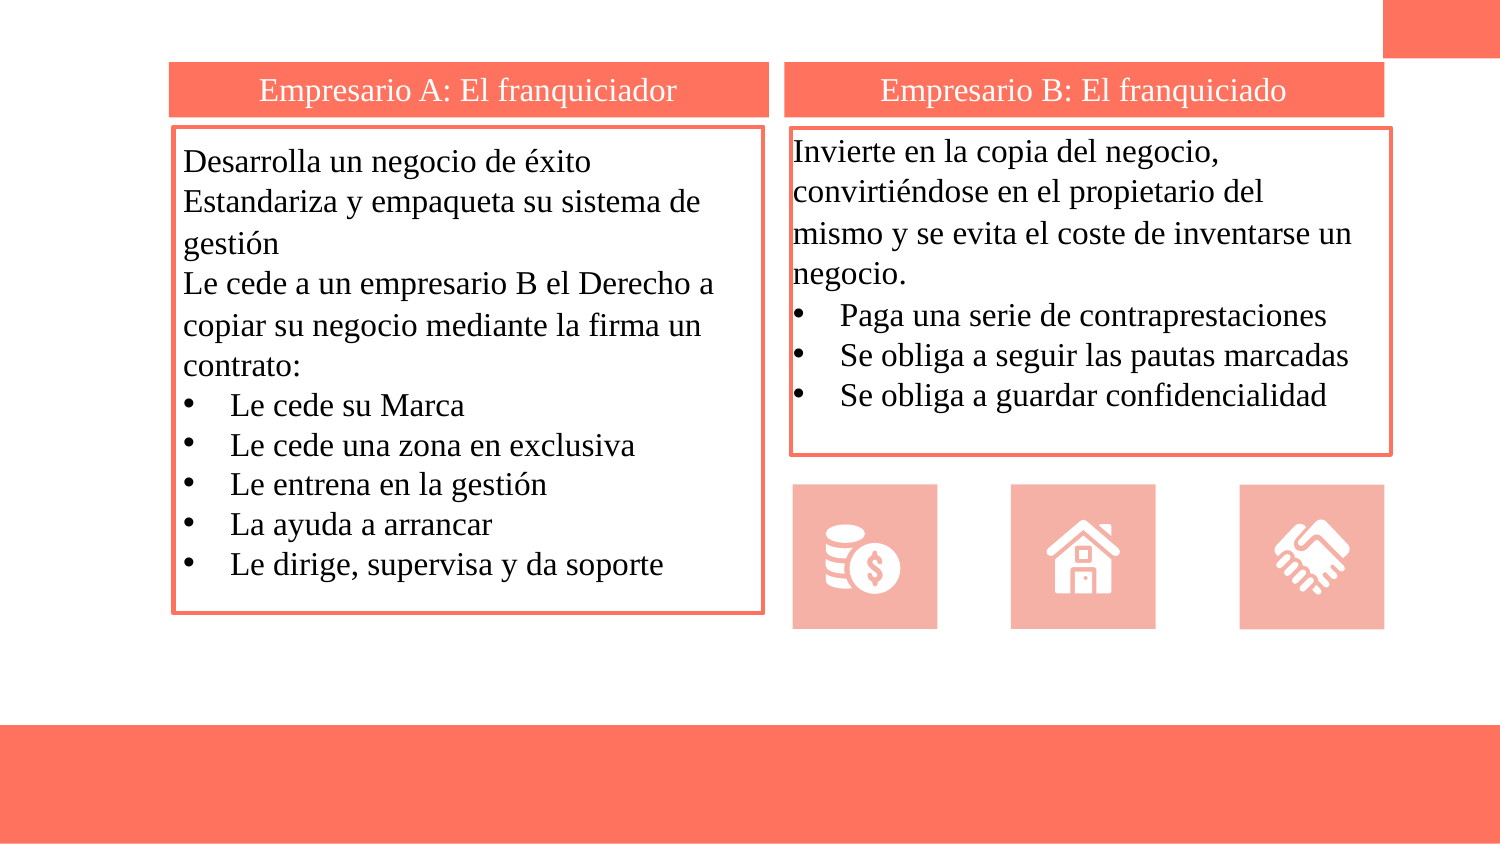

Empresario A: El franquiciador
Empresario B: El franquiciado

Invierte en la copia del negocio,  convirtiéndose en el propietario del
mismo y se evita el coste de inventarse un  negocio.
Paga una serie de contraprestaciones
Se obliga a seguir las pautas marcadas
Se obliga a guardar confidencialidad

Desarrolla un negocio de éxito  Estandariza y empaqueta su sistema de
gestión
Le cede a un empresario B el Derecho a
copiar su negocio mediante la firma un
contrato:
Le cede su Marca
Le cede una zona en exclusiva
Le entrena en la gestión
La ayuda a arrancar
Le dirige, supervisa y da soporte